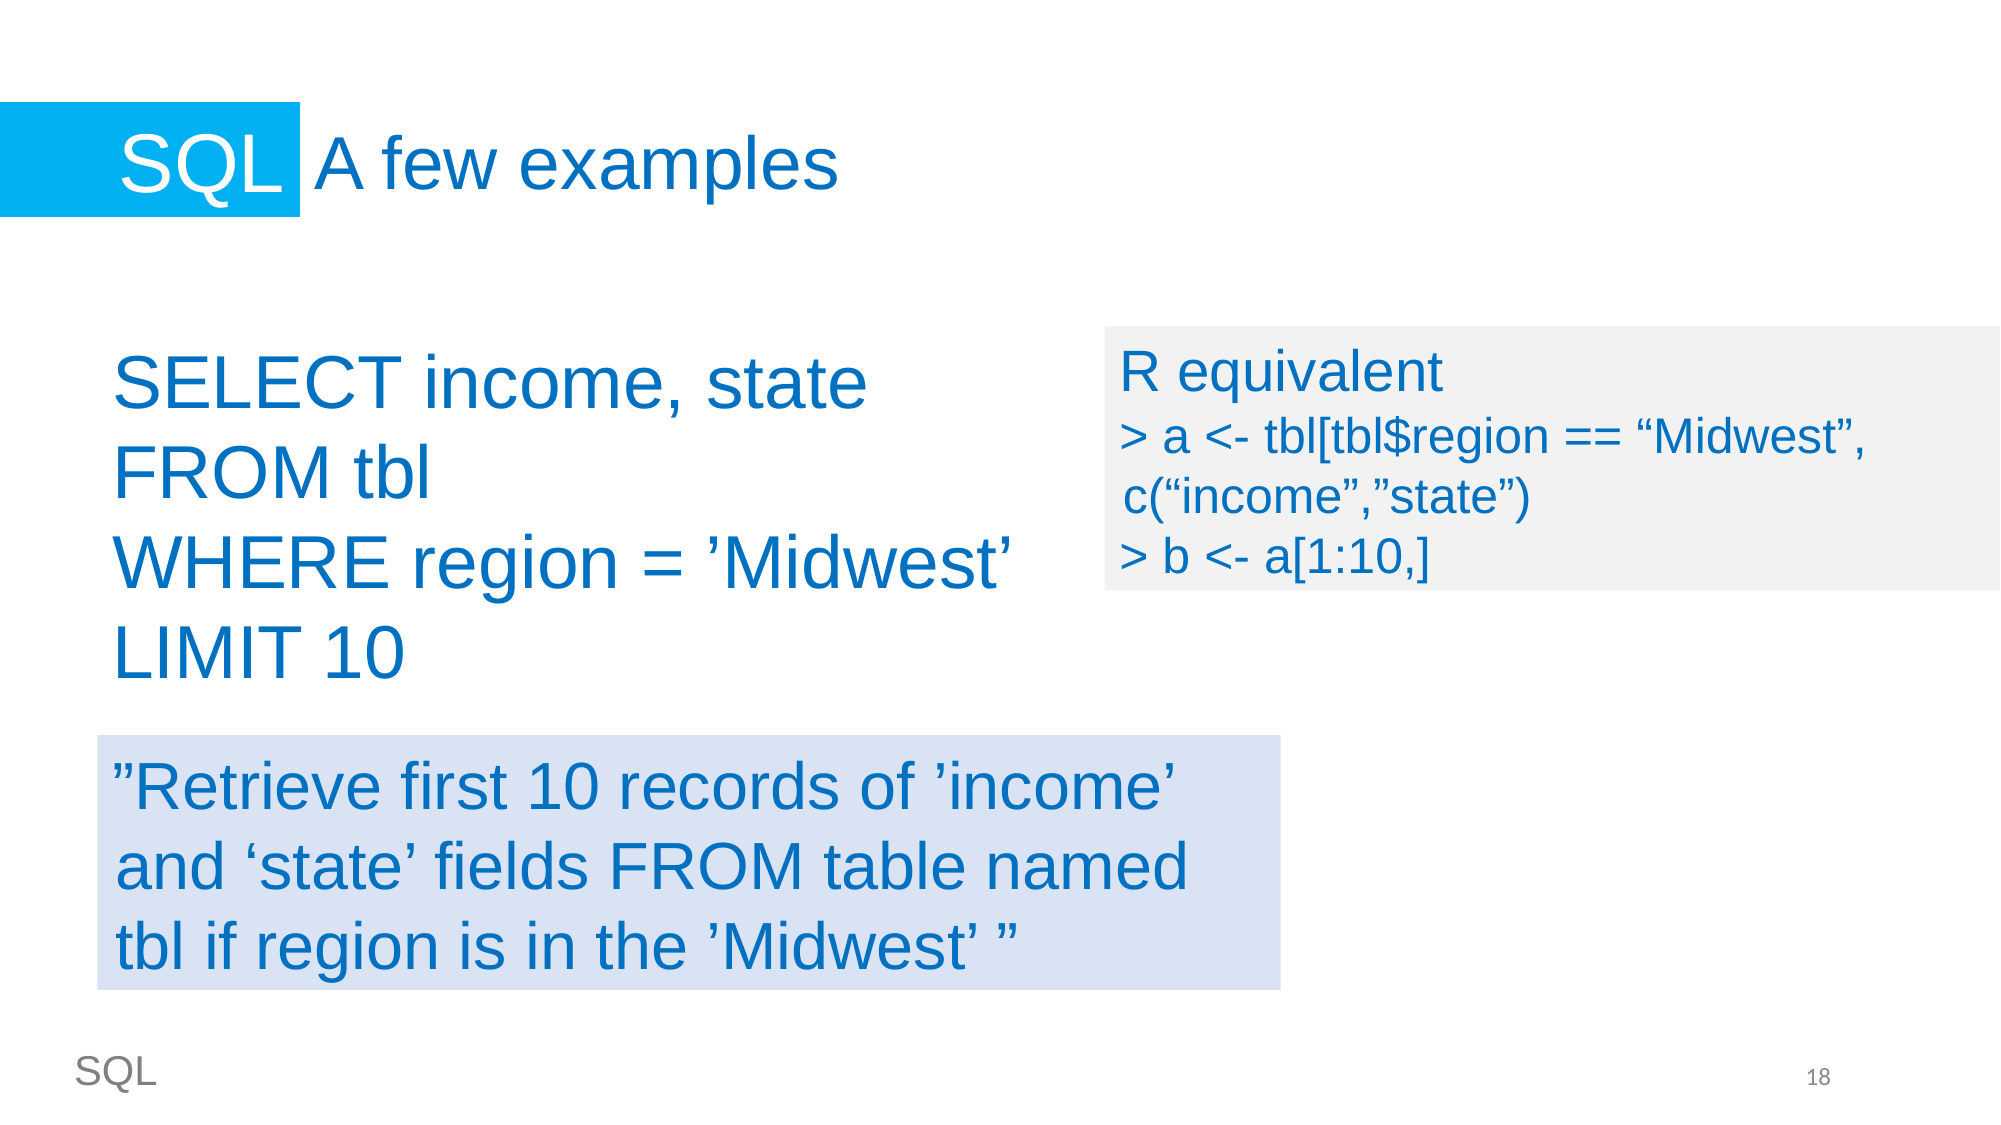

SQL
A few examples
SELECT income, state
FROM tbl
WHERE region = ’Midwest’
LIMIT 10
R equivalent
> a <- tbl[tbl$region == “Midwest”, c(“income”,”state”)
> b <- a[1:10,]
”Retrieve first 10 records of ’income’ and ‘state’ fields FROM table named tbl if region is in the ’Midwest’ ”
SQL
18